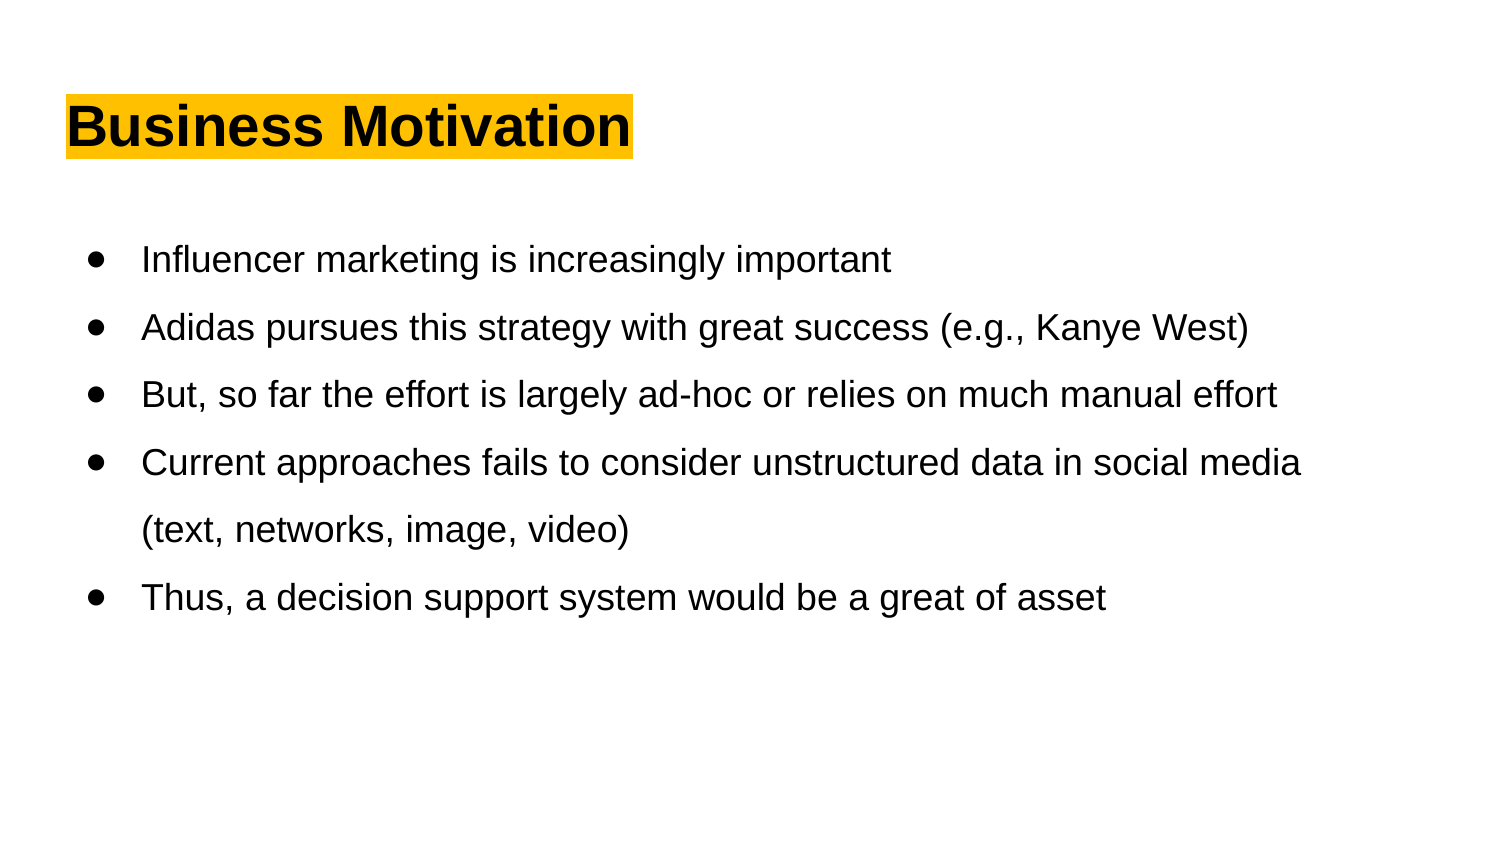

# Business Motivation
Influencer marketing is increasingly important
Adidas pursues this strategy with great success (e.g., Kanye West)
But, so far the effort is largely ad-hoc or relies on much manual effort
Current approaches fails to consider unstructured data in social media (text, networks, image, video)
Thus, a decision support system would be a great of asset